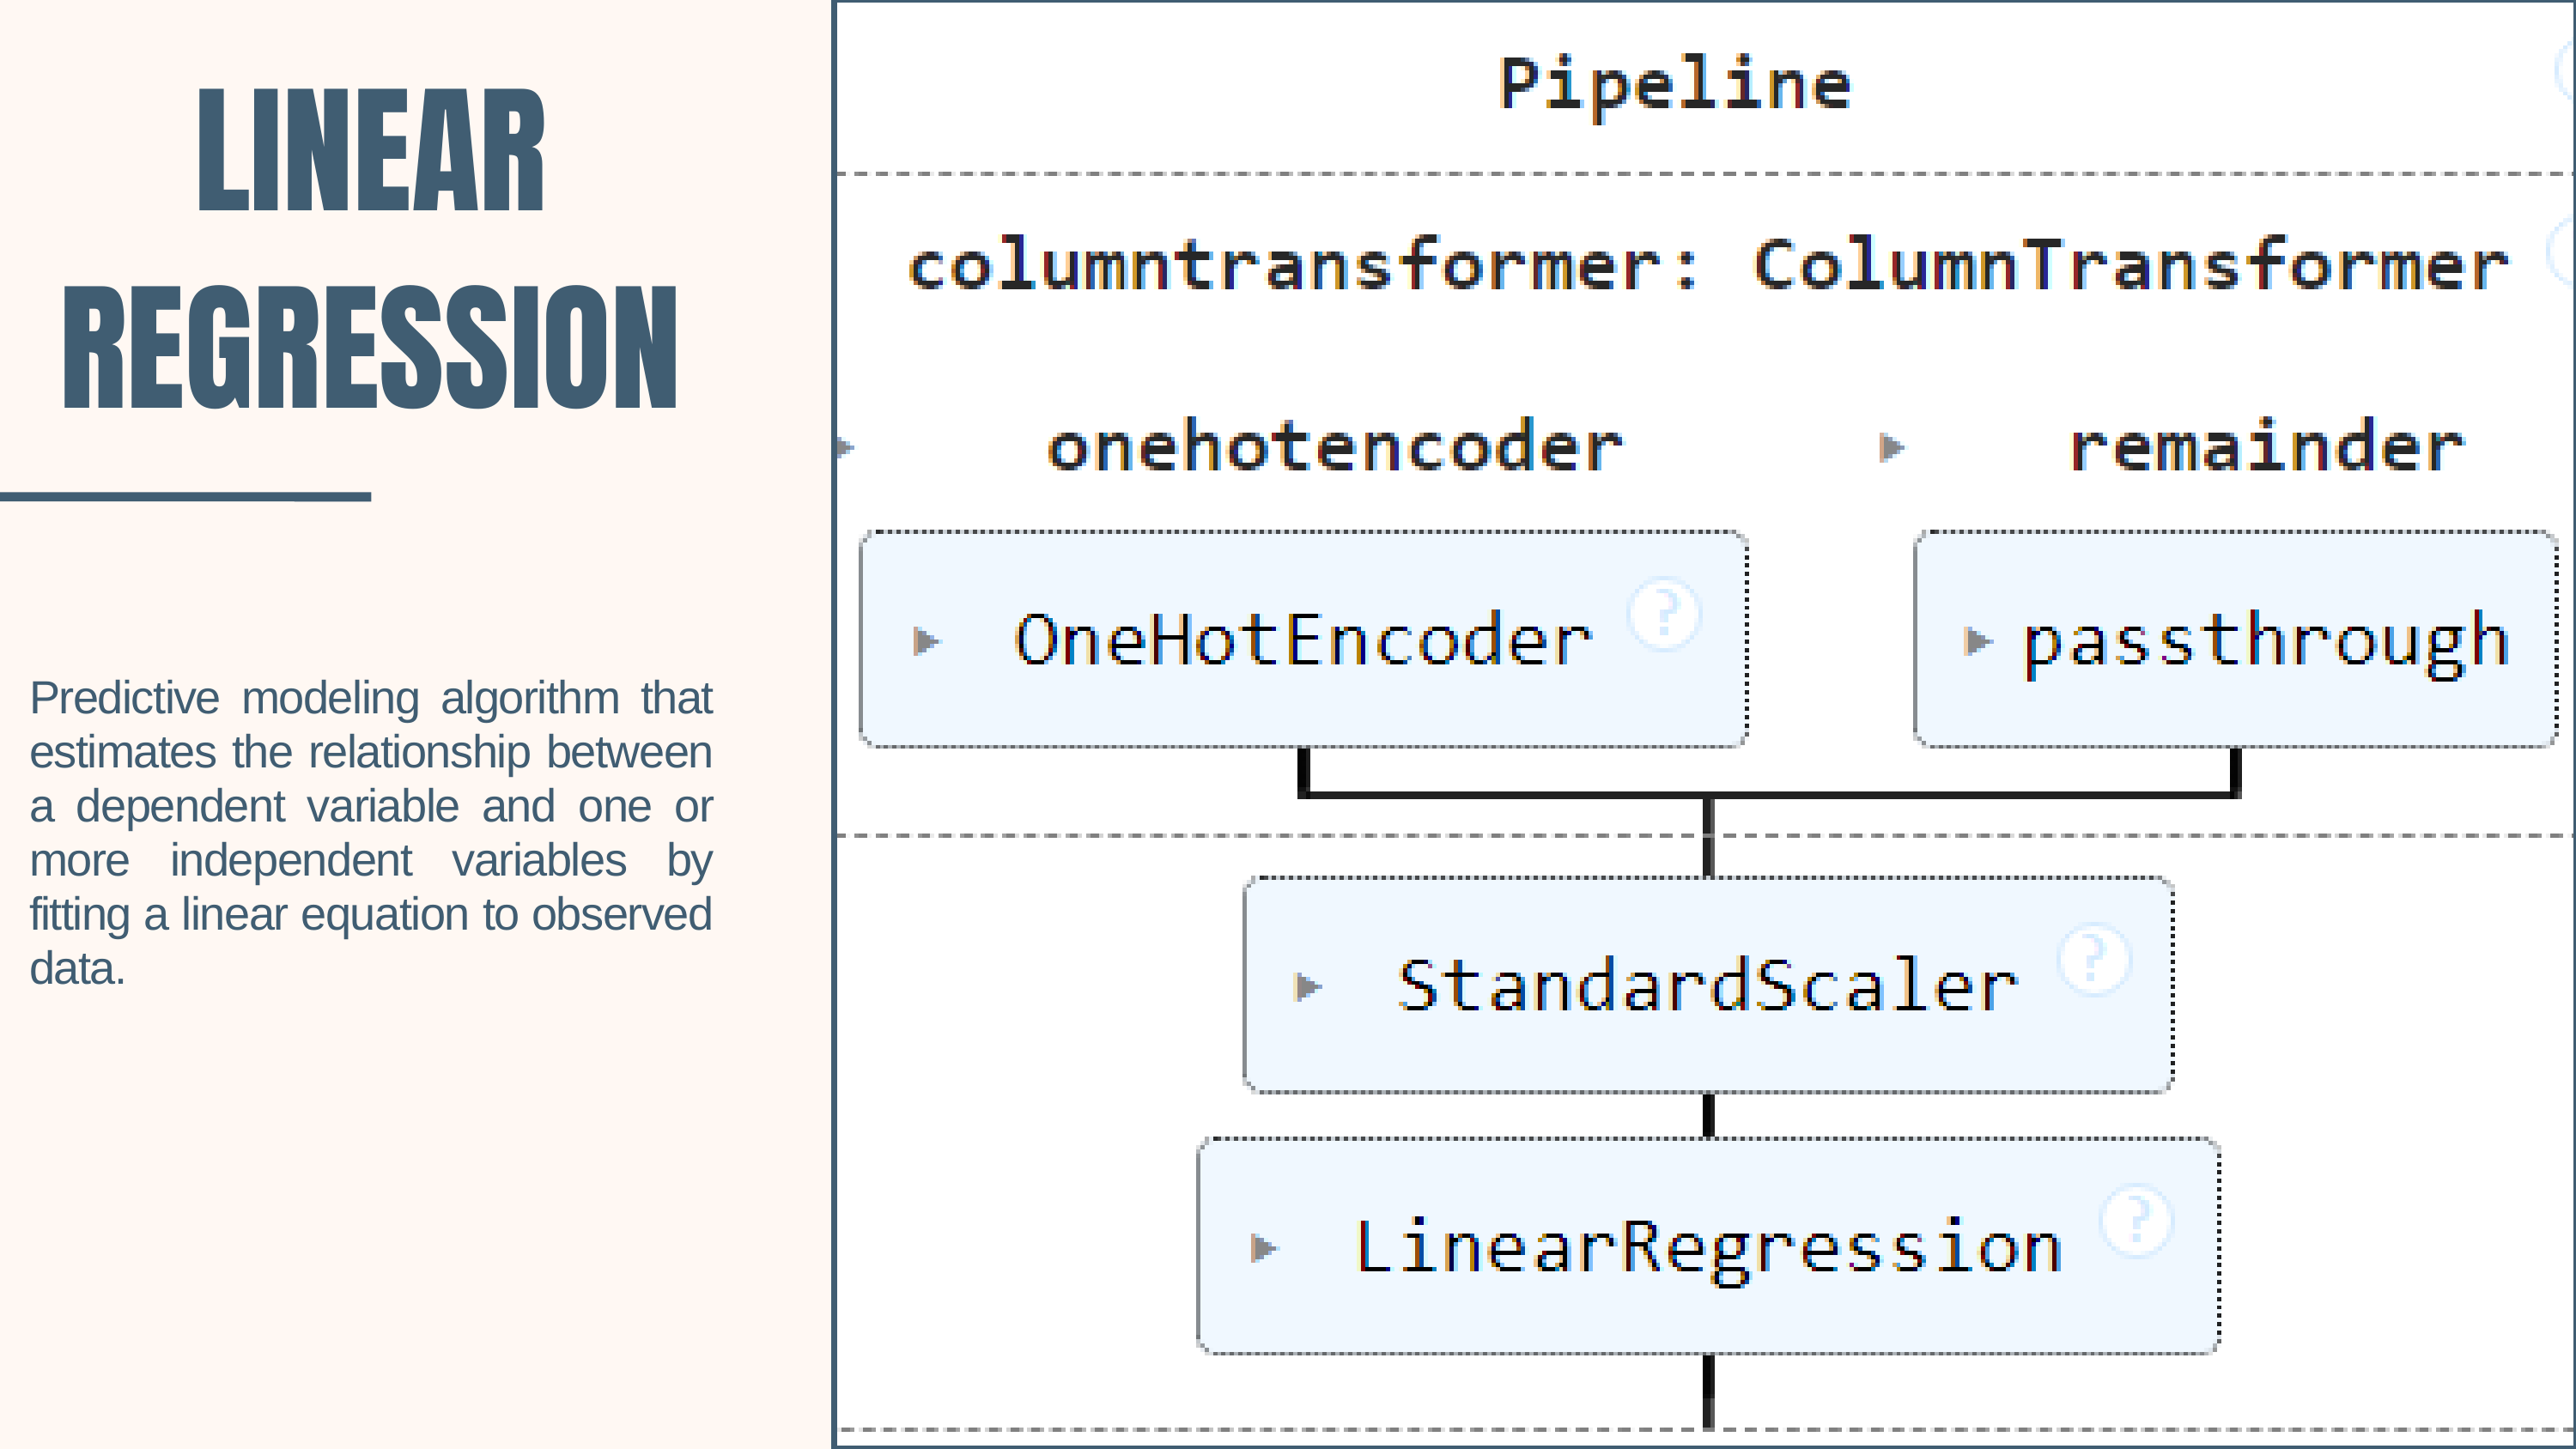

LINEAR REGRESSION

Predictive modeling algorithm that estimates the relationship between a dependent variable and one or more independent variables by fitting a linear equation to observed data.